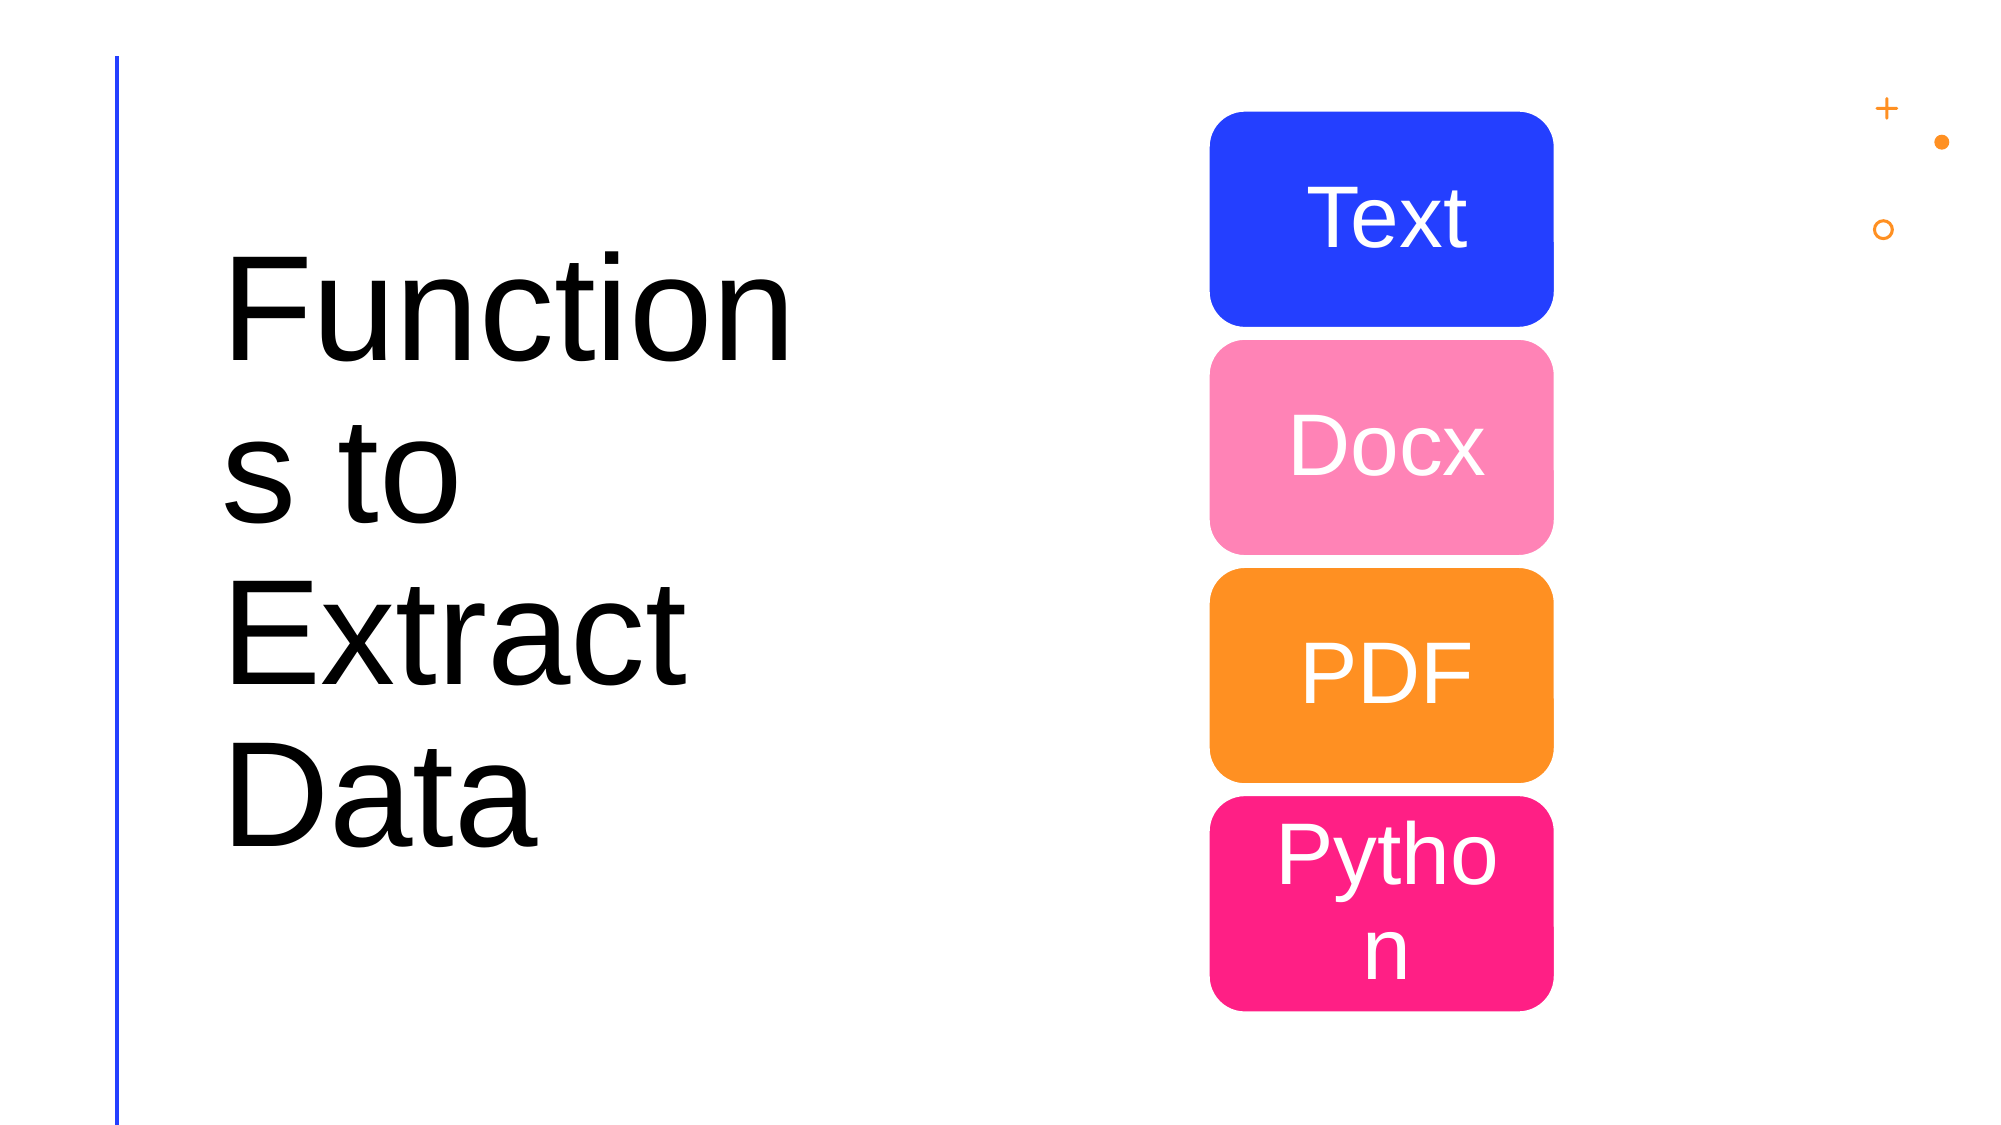

# Functions to Extract Data

Text
Docx
PDF
Python